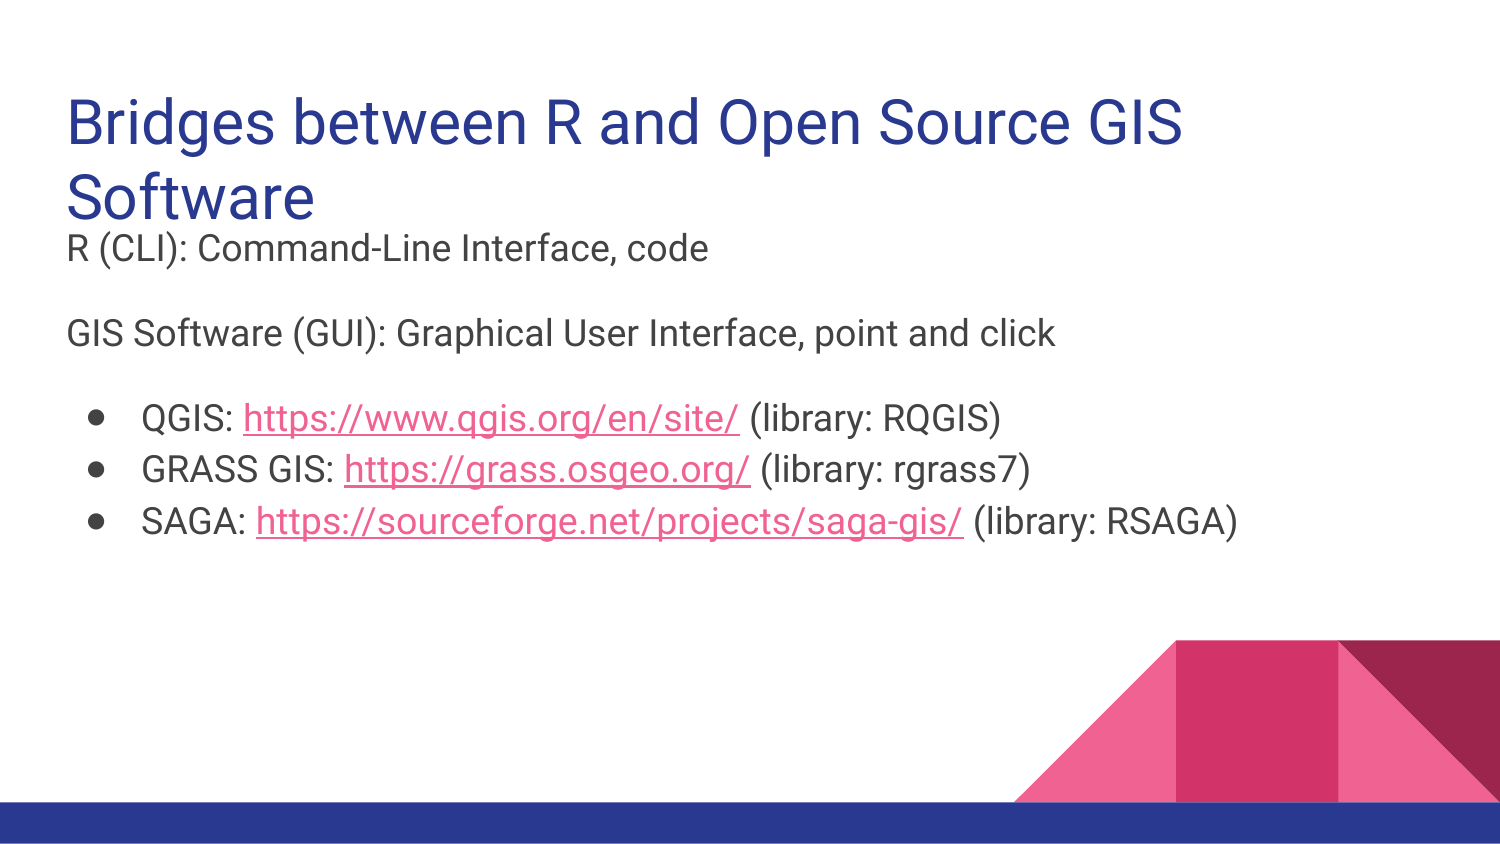

# Bridges between R and Open Source GIS Software
R (CLI): Command-Line Interface, code
GIS Software (GUI): Graphical User Interface, point and click
QGIS: https://www.qgis.org/en/site/ (library: RQGIS)
GRASS GIS: https://grass.osgeo.org/ (library: rgrass7)
SAGA: https://sourceforge.net/projects/saga-gis/ (library: RSAGA)